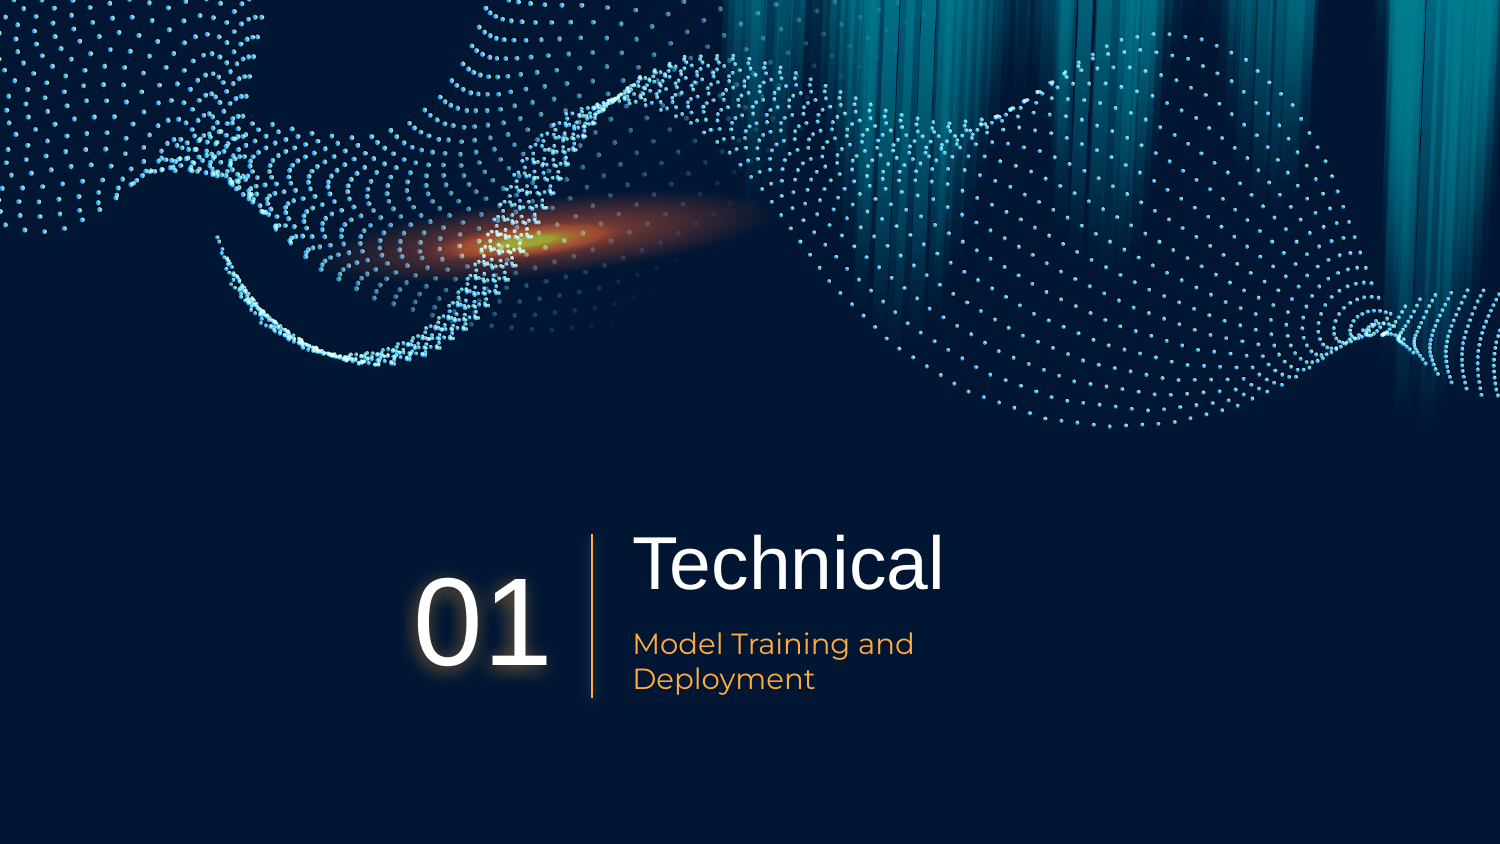

# Technical
01
Model Training and Deployment